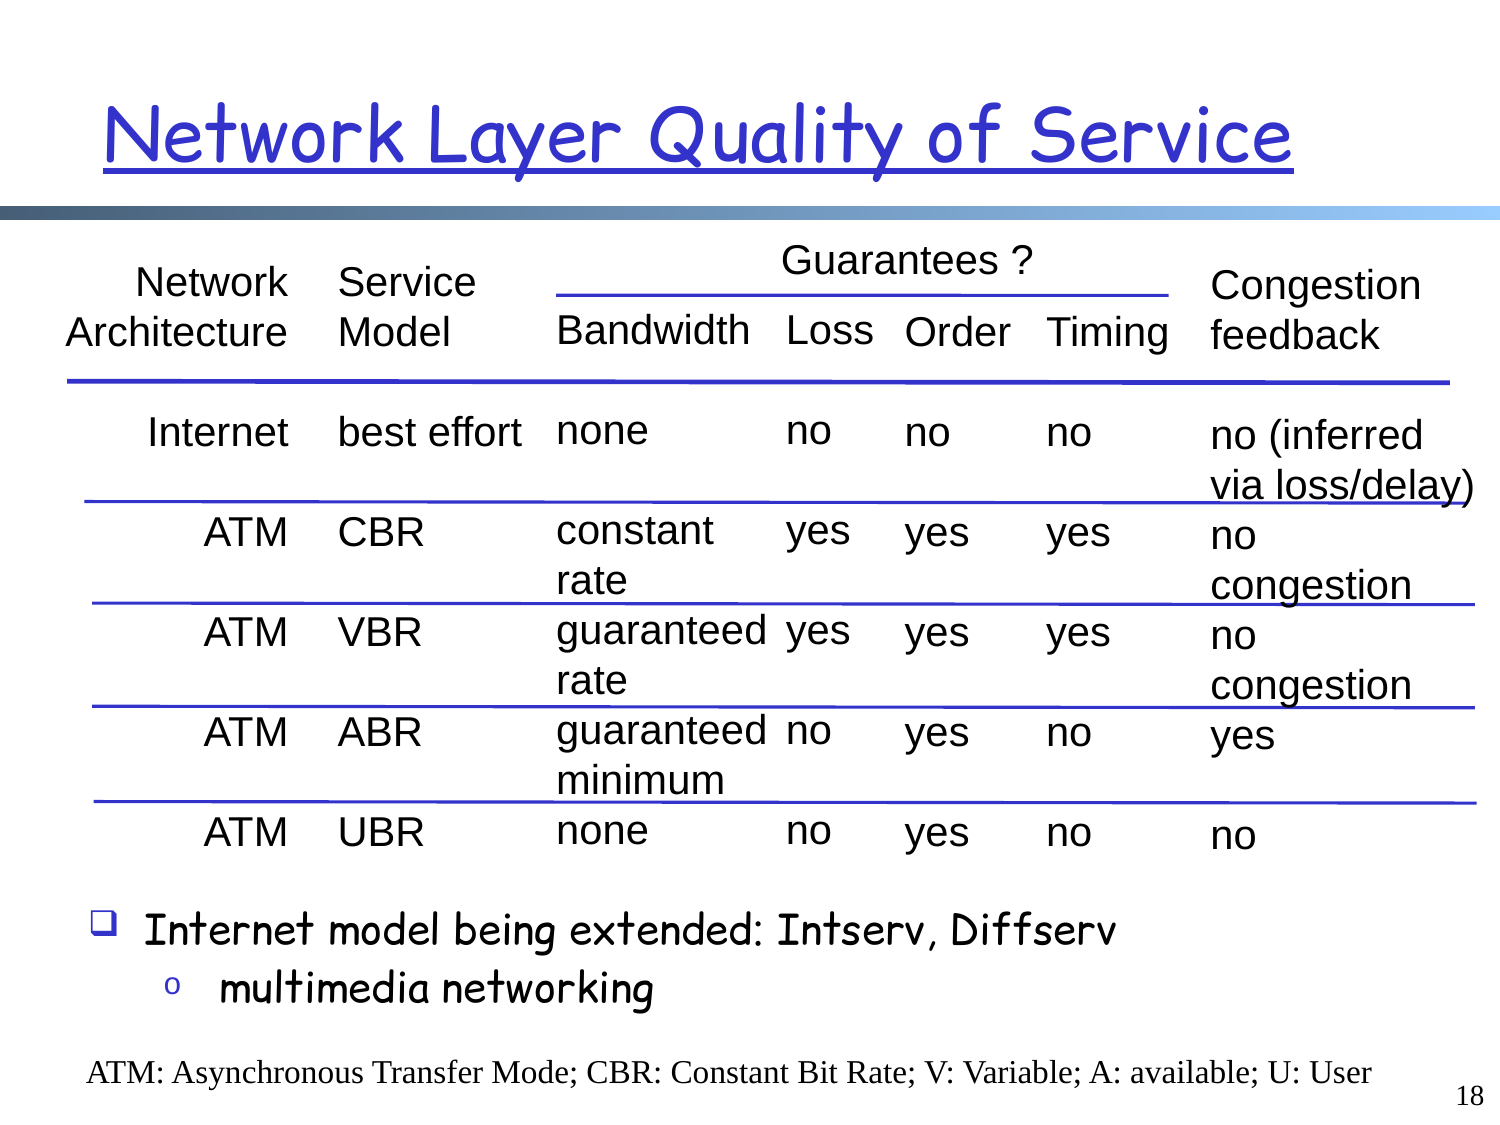

# Network Layer Quality of Service
Guarantees ?
Network
Architecture

Internet

ATM

ATM

ATM

ATM
Service
Model

best effort

CBR

VBR

ABR

UBR
Congestion
feedback

no (inferred
via loss/delay)
no
congestion
no
congestion
yes

no

Bandwidth

none

constant
rate
guaranteed
rate
guaranteed
minimum
none
Loss

no

yes

yes

no

no
Order

no

yes

yes

yes

yes
Timing

no

yes

yes

no

no

Internet model being extended: Intserv, Diffserv
multimedia networking
ATM: Asynchronous Transfer Mode; CBR: Constant Bit Rate; V: Variable; A: available; U: User
18